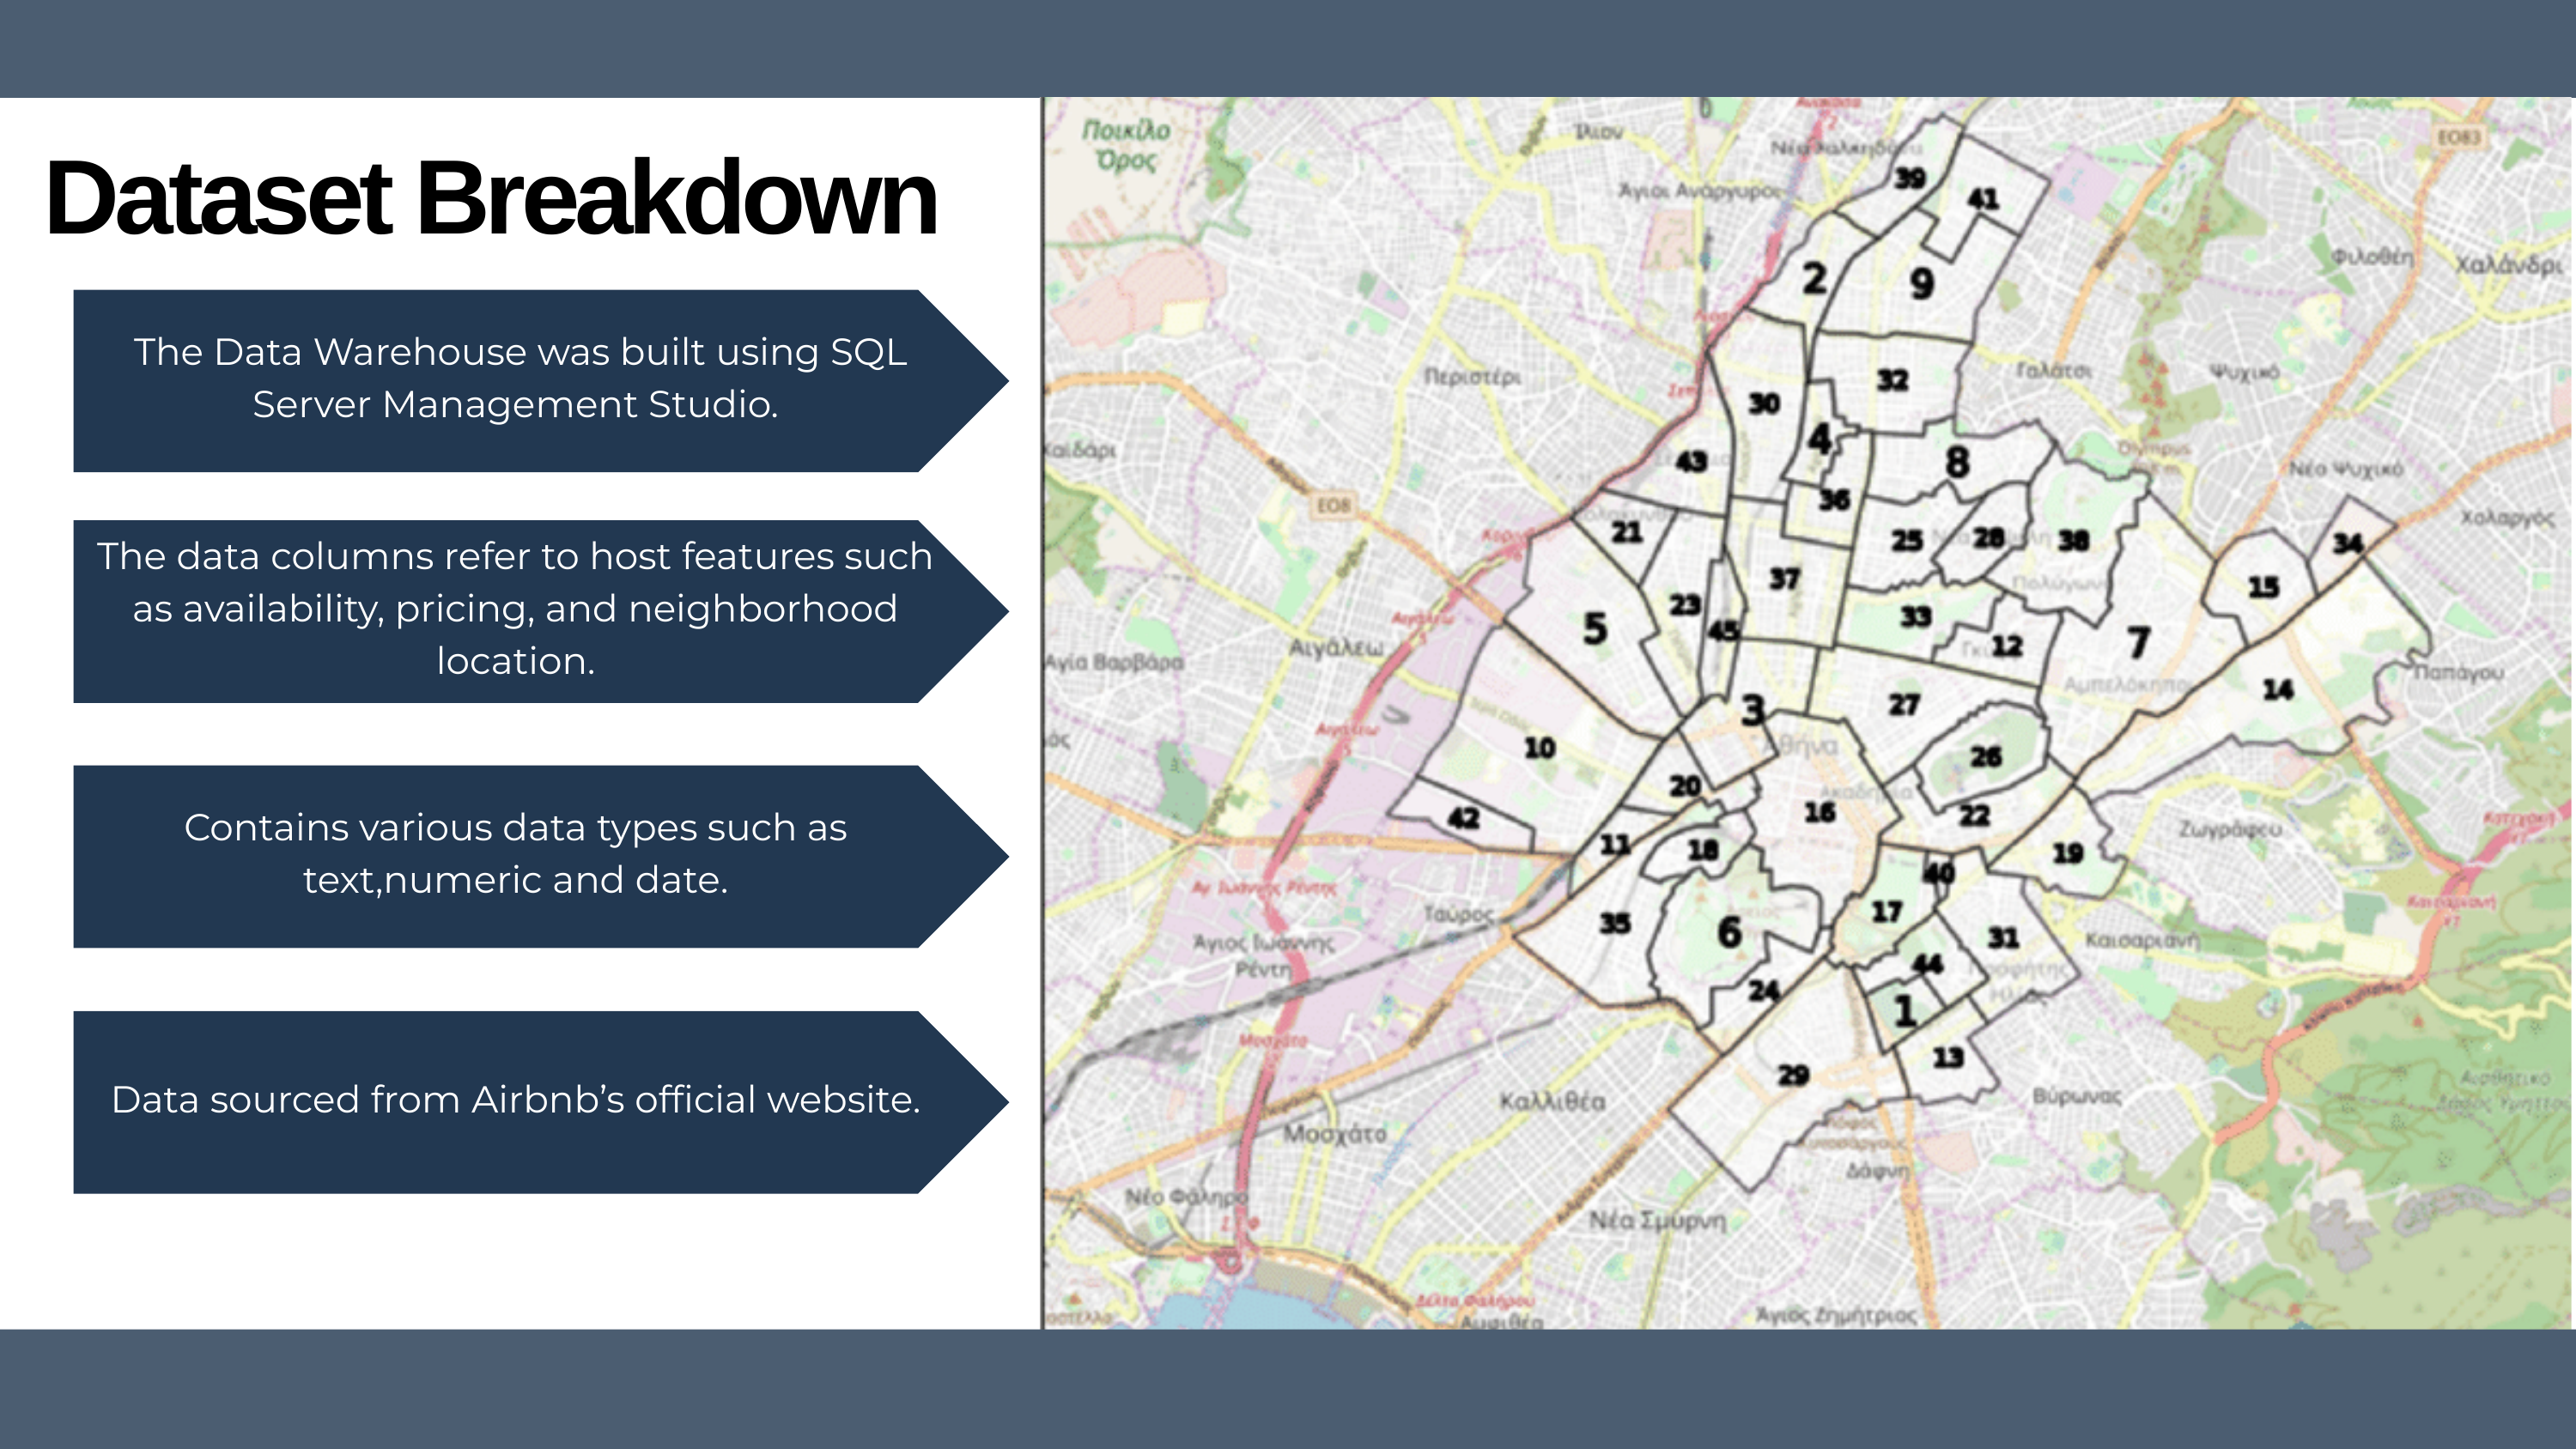

Dataset Breakdown

 The Data Warehouse was built using SQL Server Management Studio.

The data columns refer to host features such as availability, pricing, and neighborhood location.

Contains various data types such as text,numeric and date.

Data sourced from Airbnb’s official website.